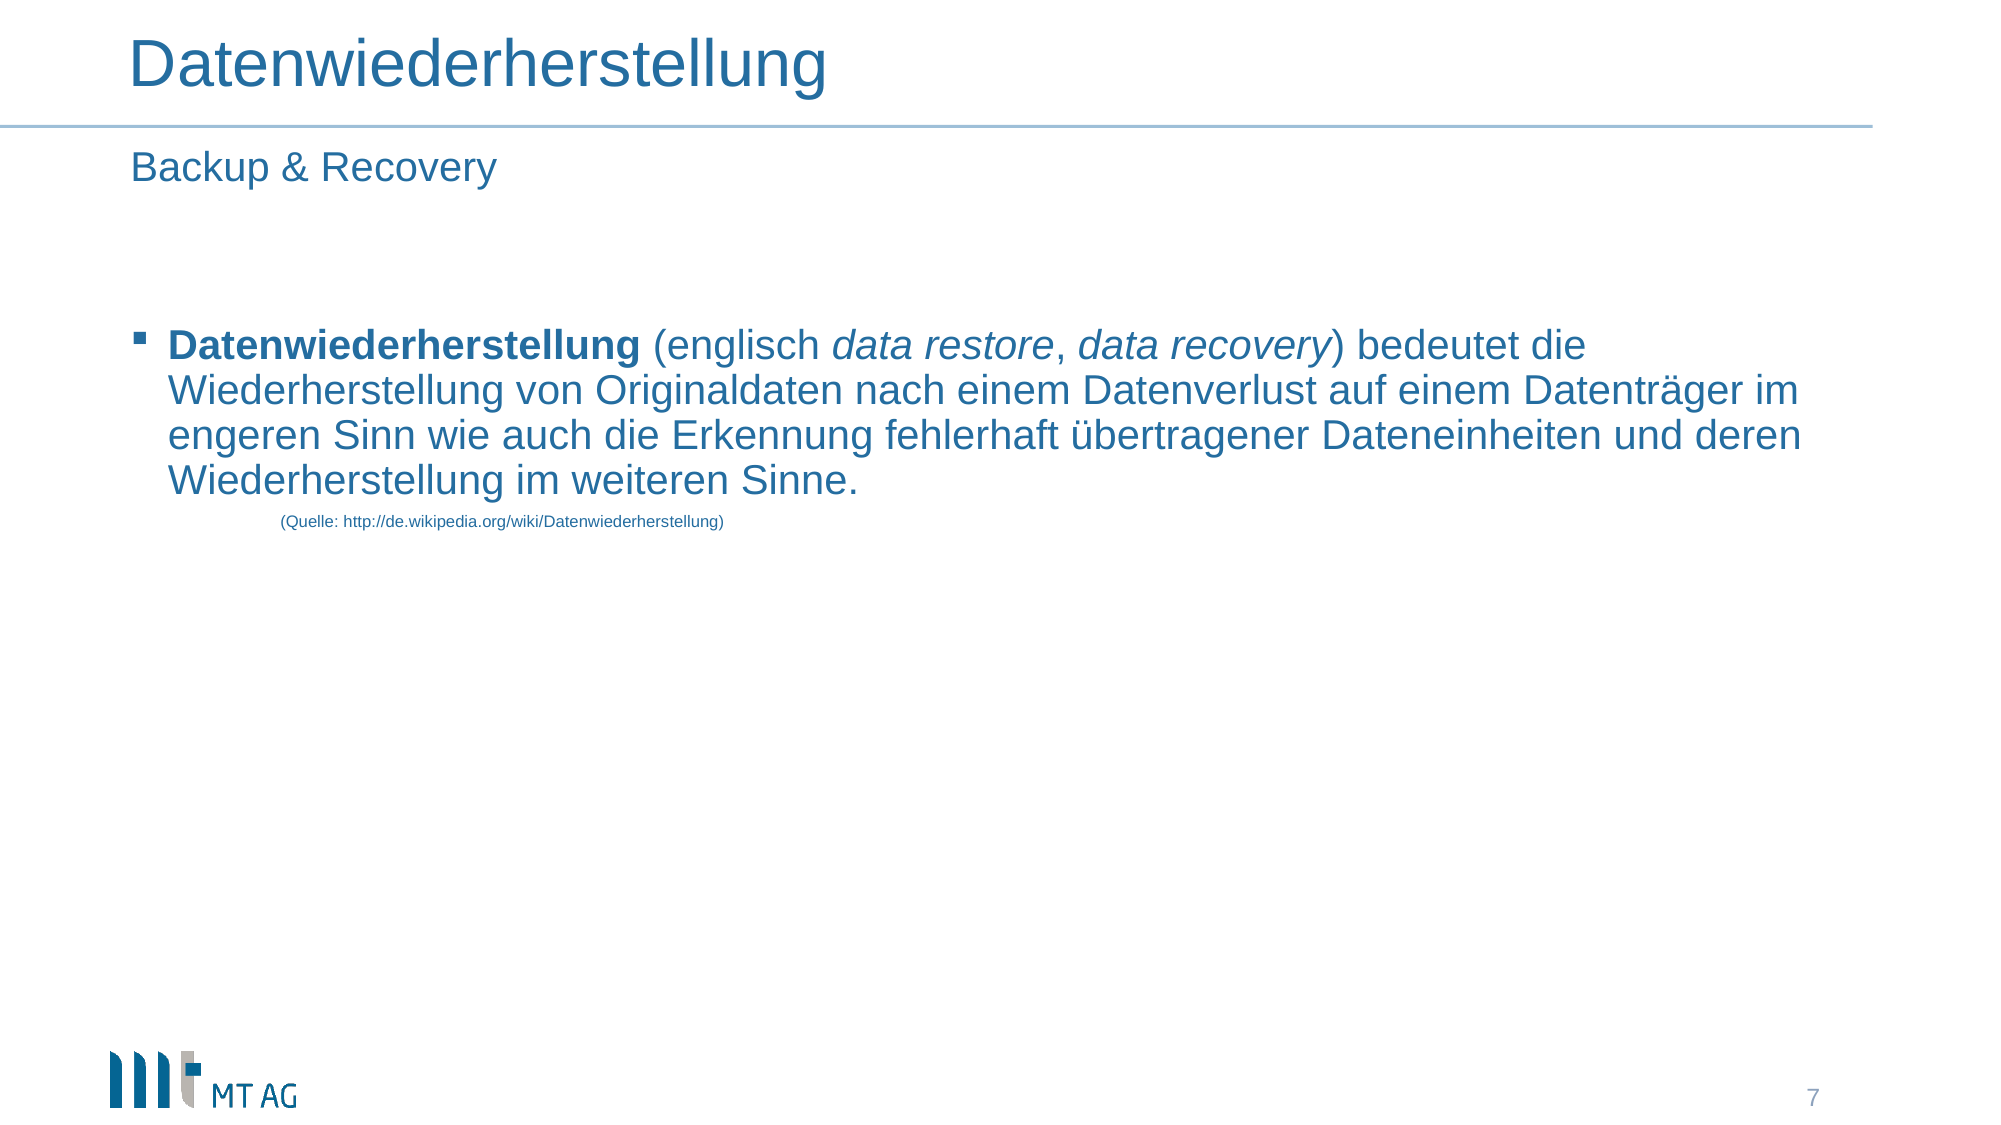

# Datenwiederherstellung
Backup & Recovery

Datenwiederherstellung (englisch data restore, data recovery) bedeutet die Wiederherstellung von Originaldaten nach einem Datenverlust auf einem Datenträger im engeren Sinn wie auch die Erkennung fehlerhaft übertragener Dateneinheiten und deren Wiederherstellung im weiteren Sinne.
(Quelle: http://de.wikipedia.org/wiki/Datenwiederherstellung)

7